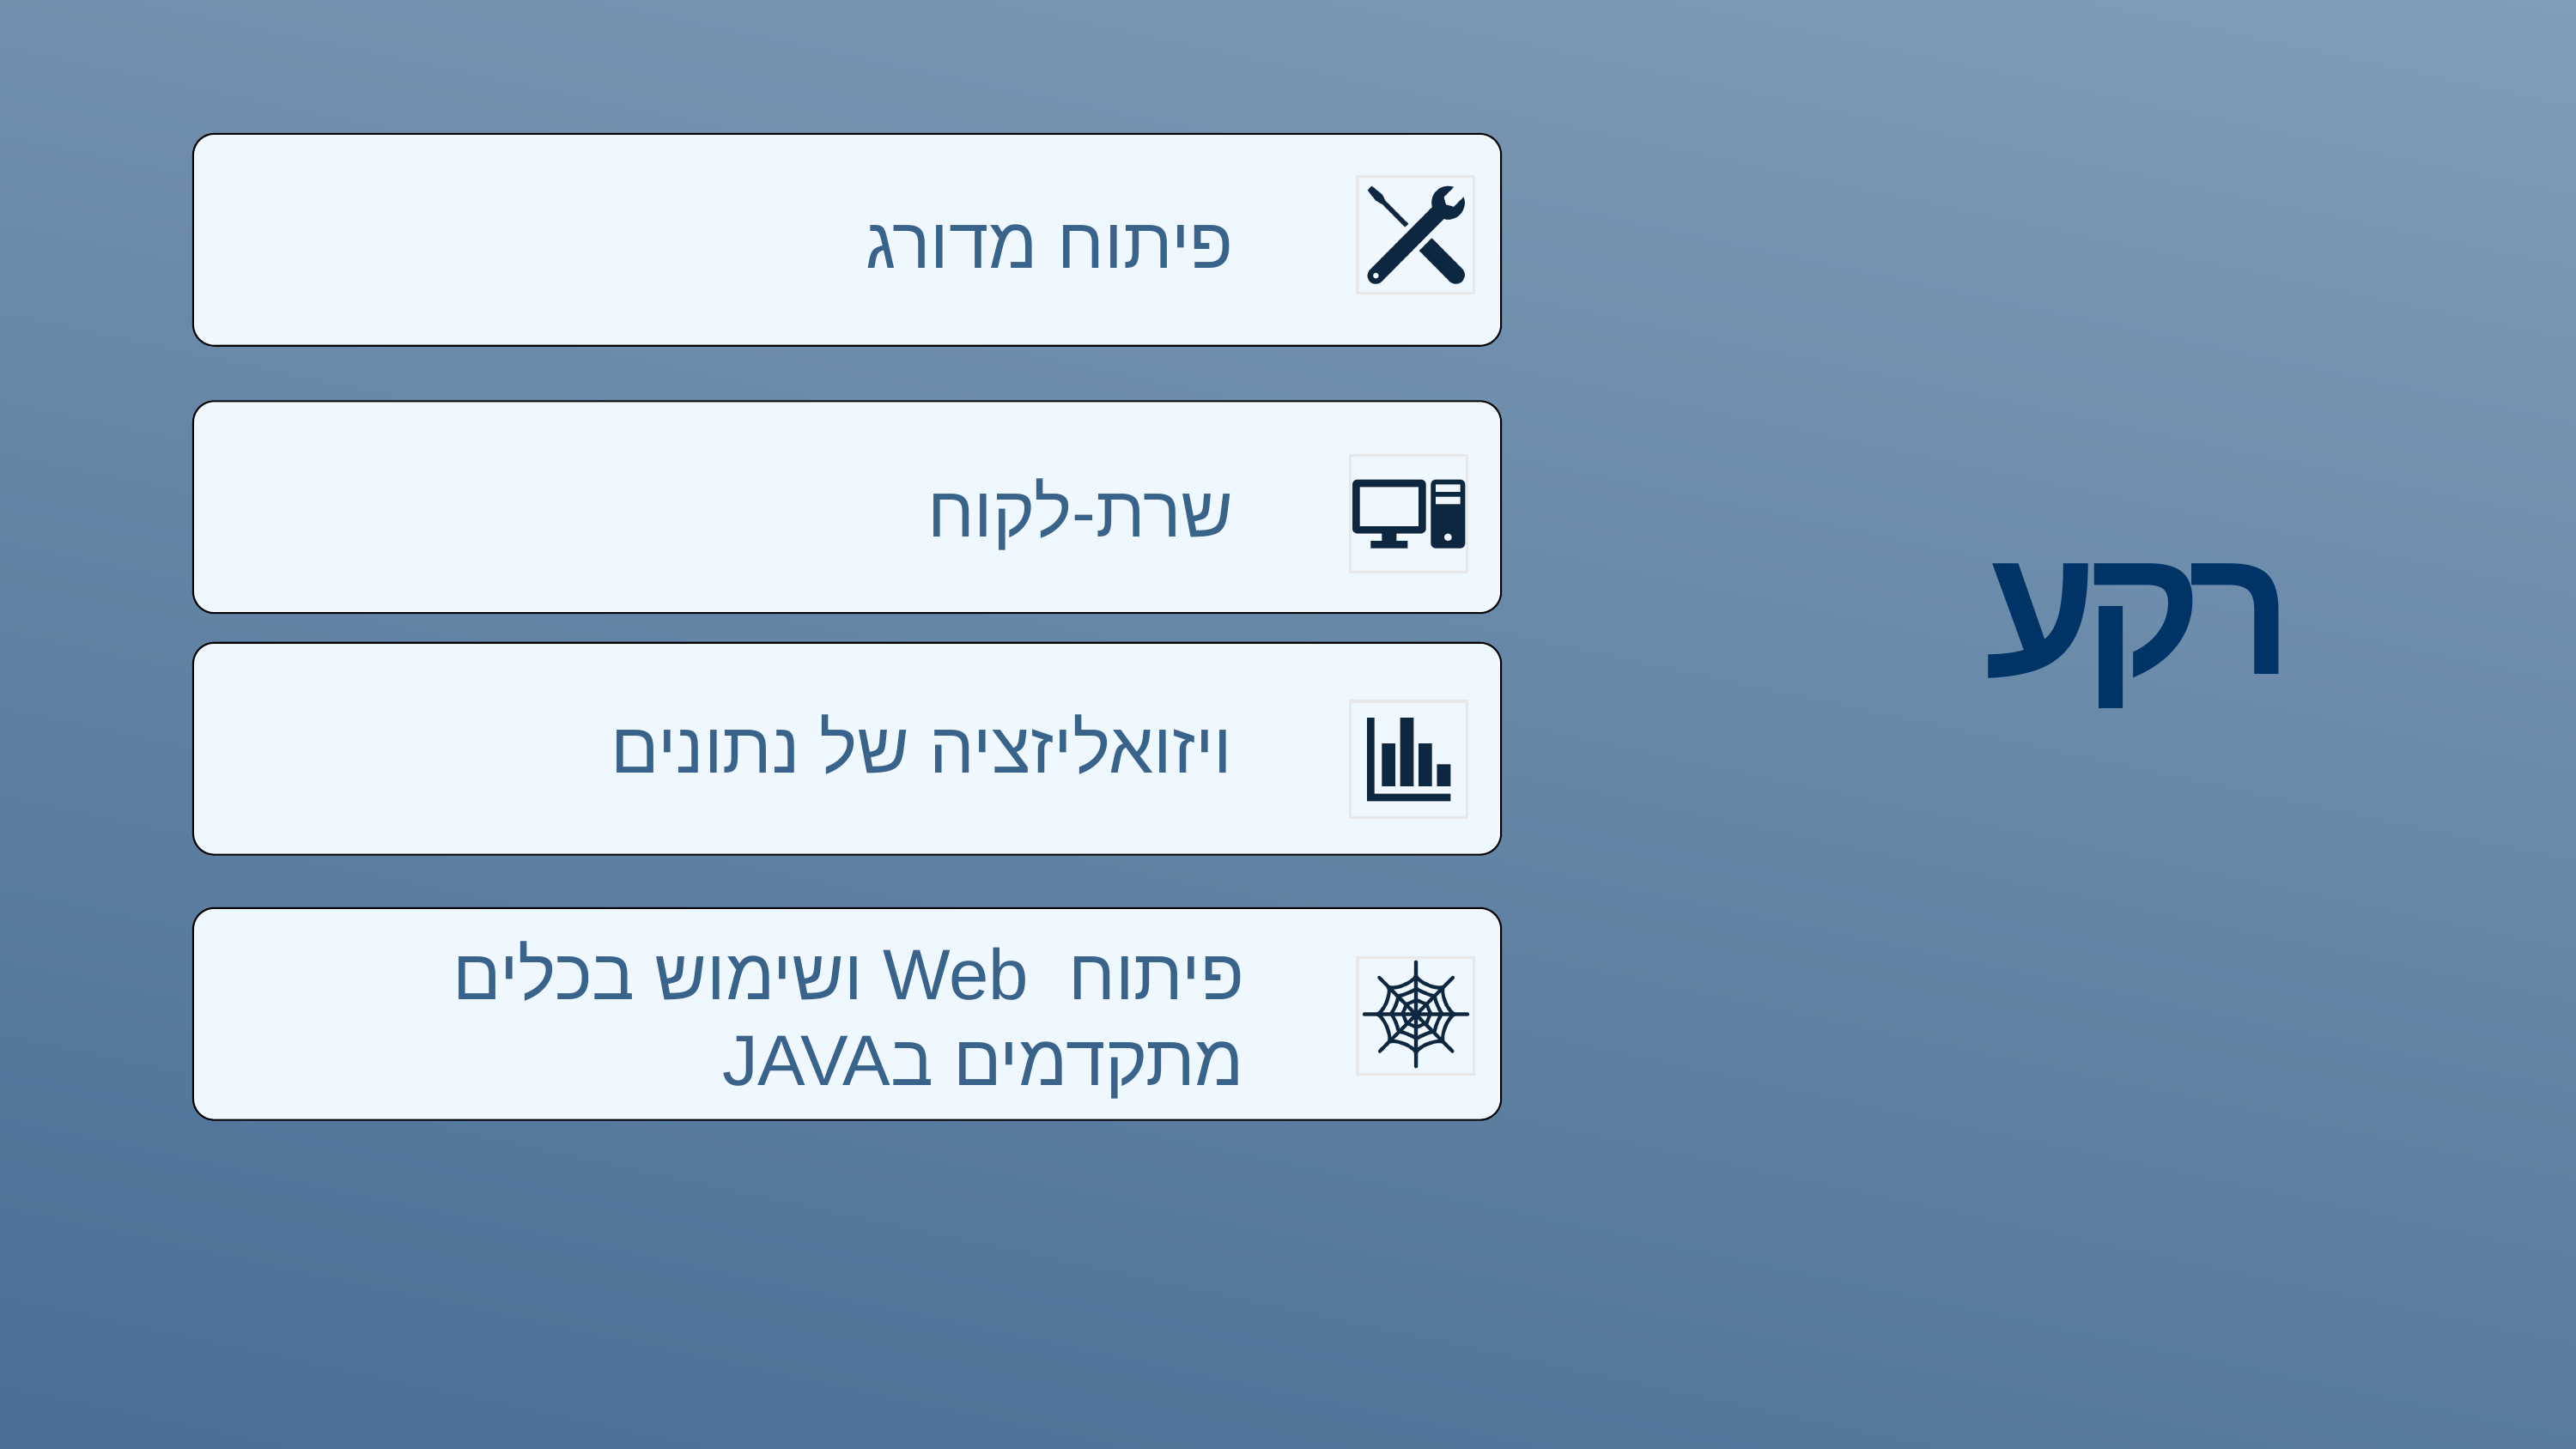

פיתוח מדורג
שרת-לקוח
ויזואליזציה של נתונים
פיתוח  Web ושימוש בכלים מתקדמים בJAVA
רקע